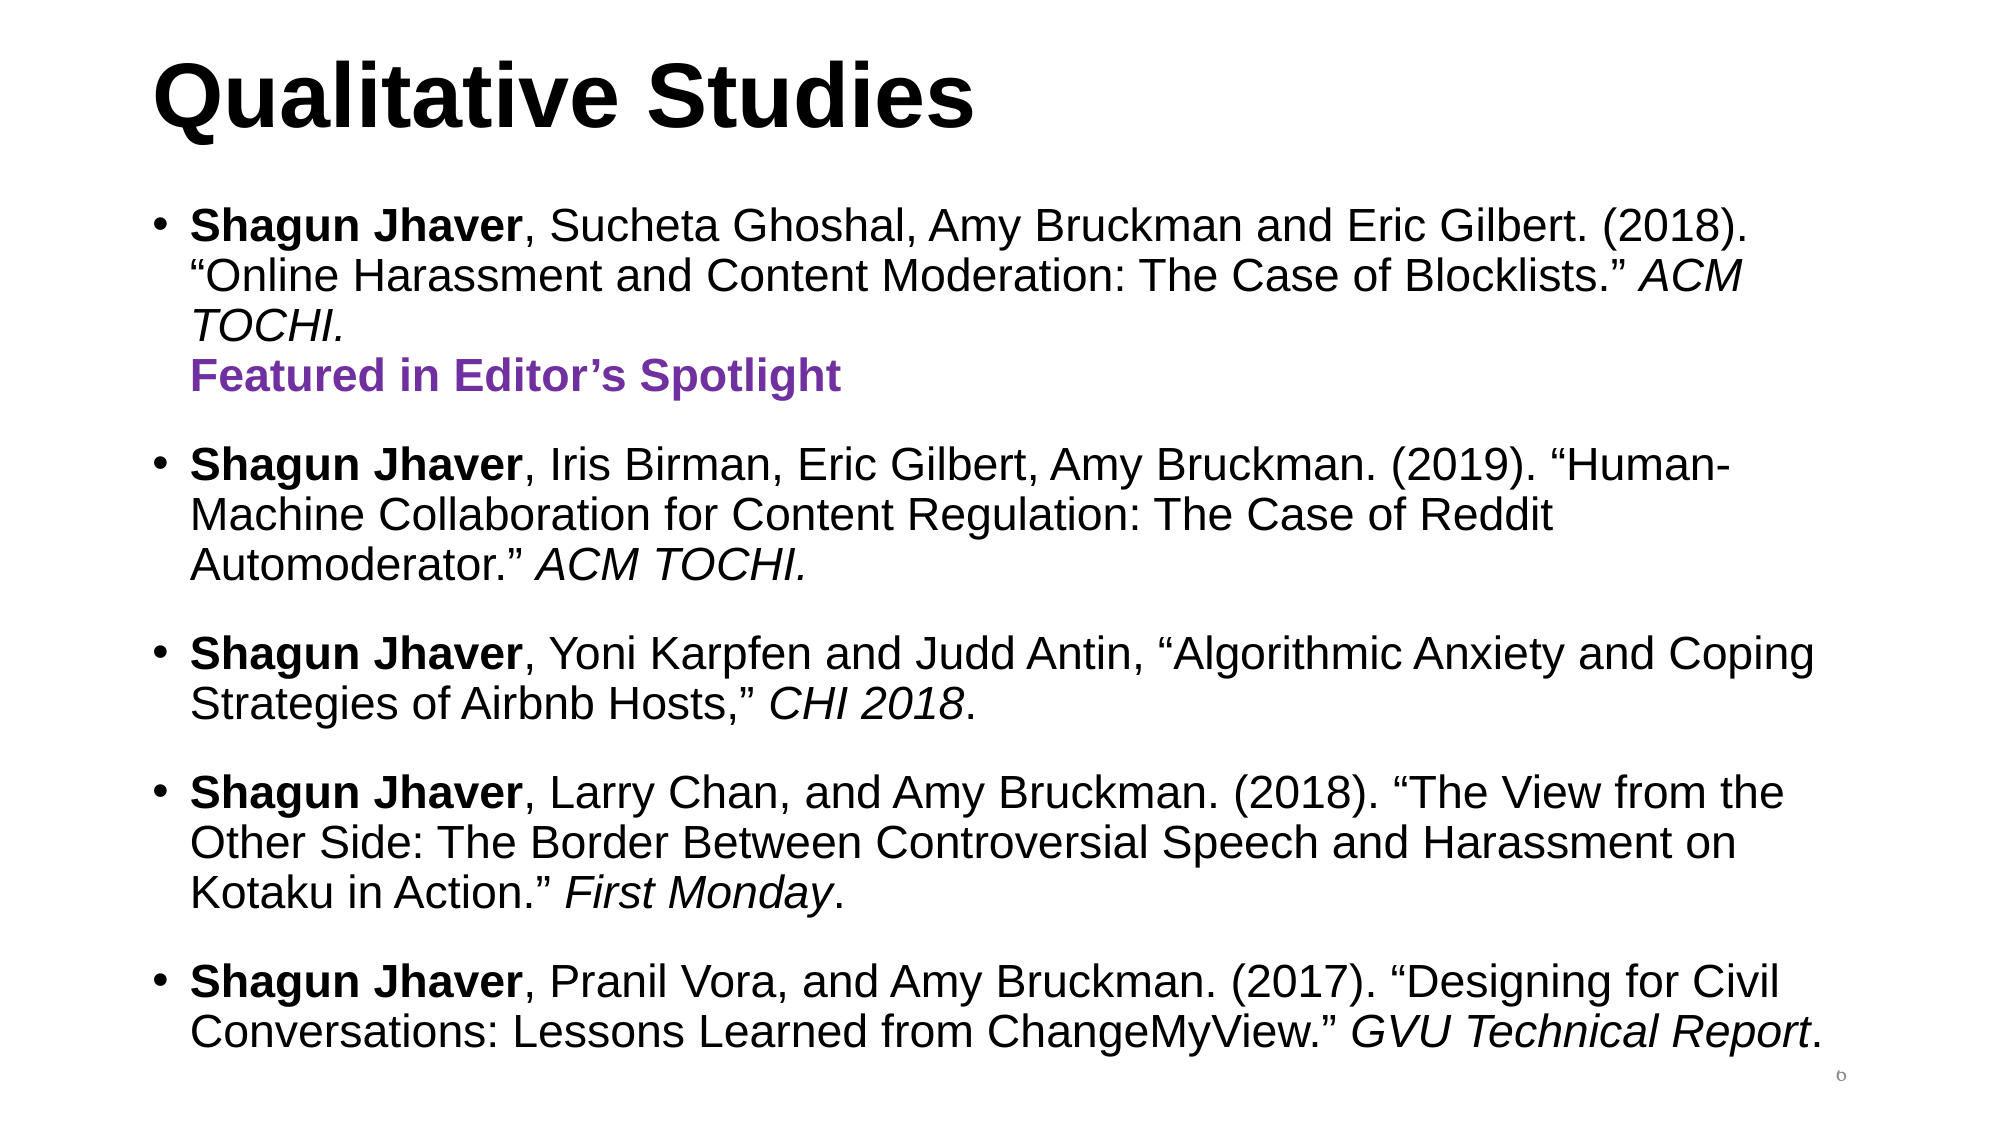

# Qualitative Studies
Shagun Jhaver, Sucheta Ghoshal, Amy Bruckman and Eric Gilbert. (2018). “Online Harassment and Content Moderation: The Case of Blocklists.” ACM TOCHI.
Featured in Editor’s Spotlight
Shagun Jhaver, Iris Birman, Eric Gilbert, Amy Bruckman. (2019). “Human-Machine Collaboration for Content Regulation: The Case of Reddit Automoderator.” ACM TOCHI.
Shagun Jhaver, Yoni Karpfen and Judd Antin, “Algorithmic Anxiety and Coping Strategies of Airbnb Hosts,” CHI 2018.
Shagun Jhaver, Larry Chan, and Amy Bruckman. (2018). “The View from the Other Side: The Border Between Controversial Speech and Harassment on Kotaku in Action.” First Monday.
Shagun Jhaver, Pranil Vora, and Amy Bruckman. (2017). “Designing for Civil Conversations: Lessons Learned from ChangeMyView.” GVU Technical Report.
6